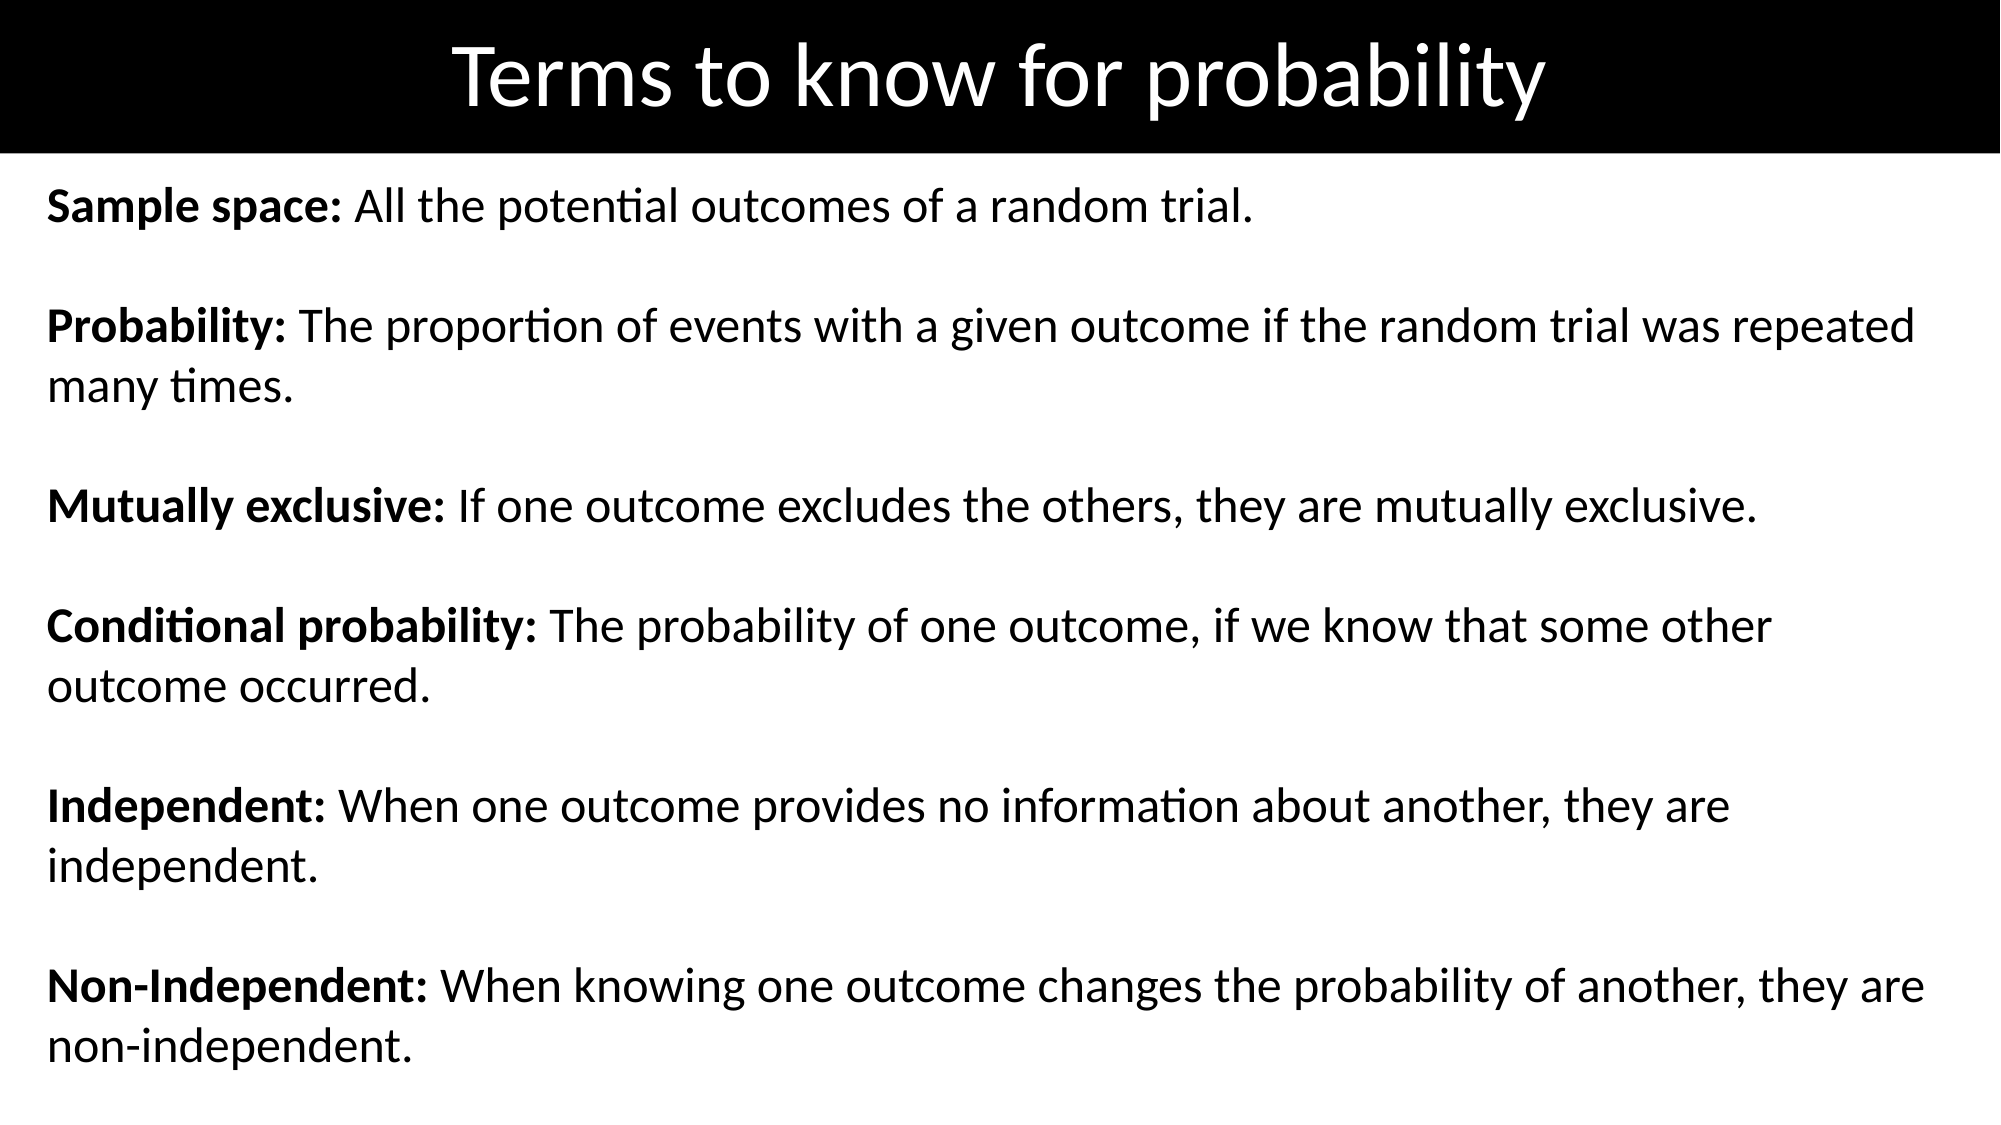

# Terms to know for probability
Sample space: All the potential outcomes of a random trial.

Probability: The proportion of events with a given outcome if the random trial was repeated many times.

Mutually exclusive: If one outcome excludes the others, they are mutually exclusive.

Conditional probability: The probability of one outcome, if we know that some other outcome occurred.

Independent: When one outcome provides no information about another, they are independent.

Non-Independent: When knowing one outcome changes the probability of another, they are non-independent.